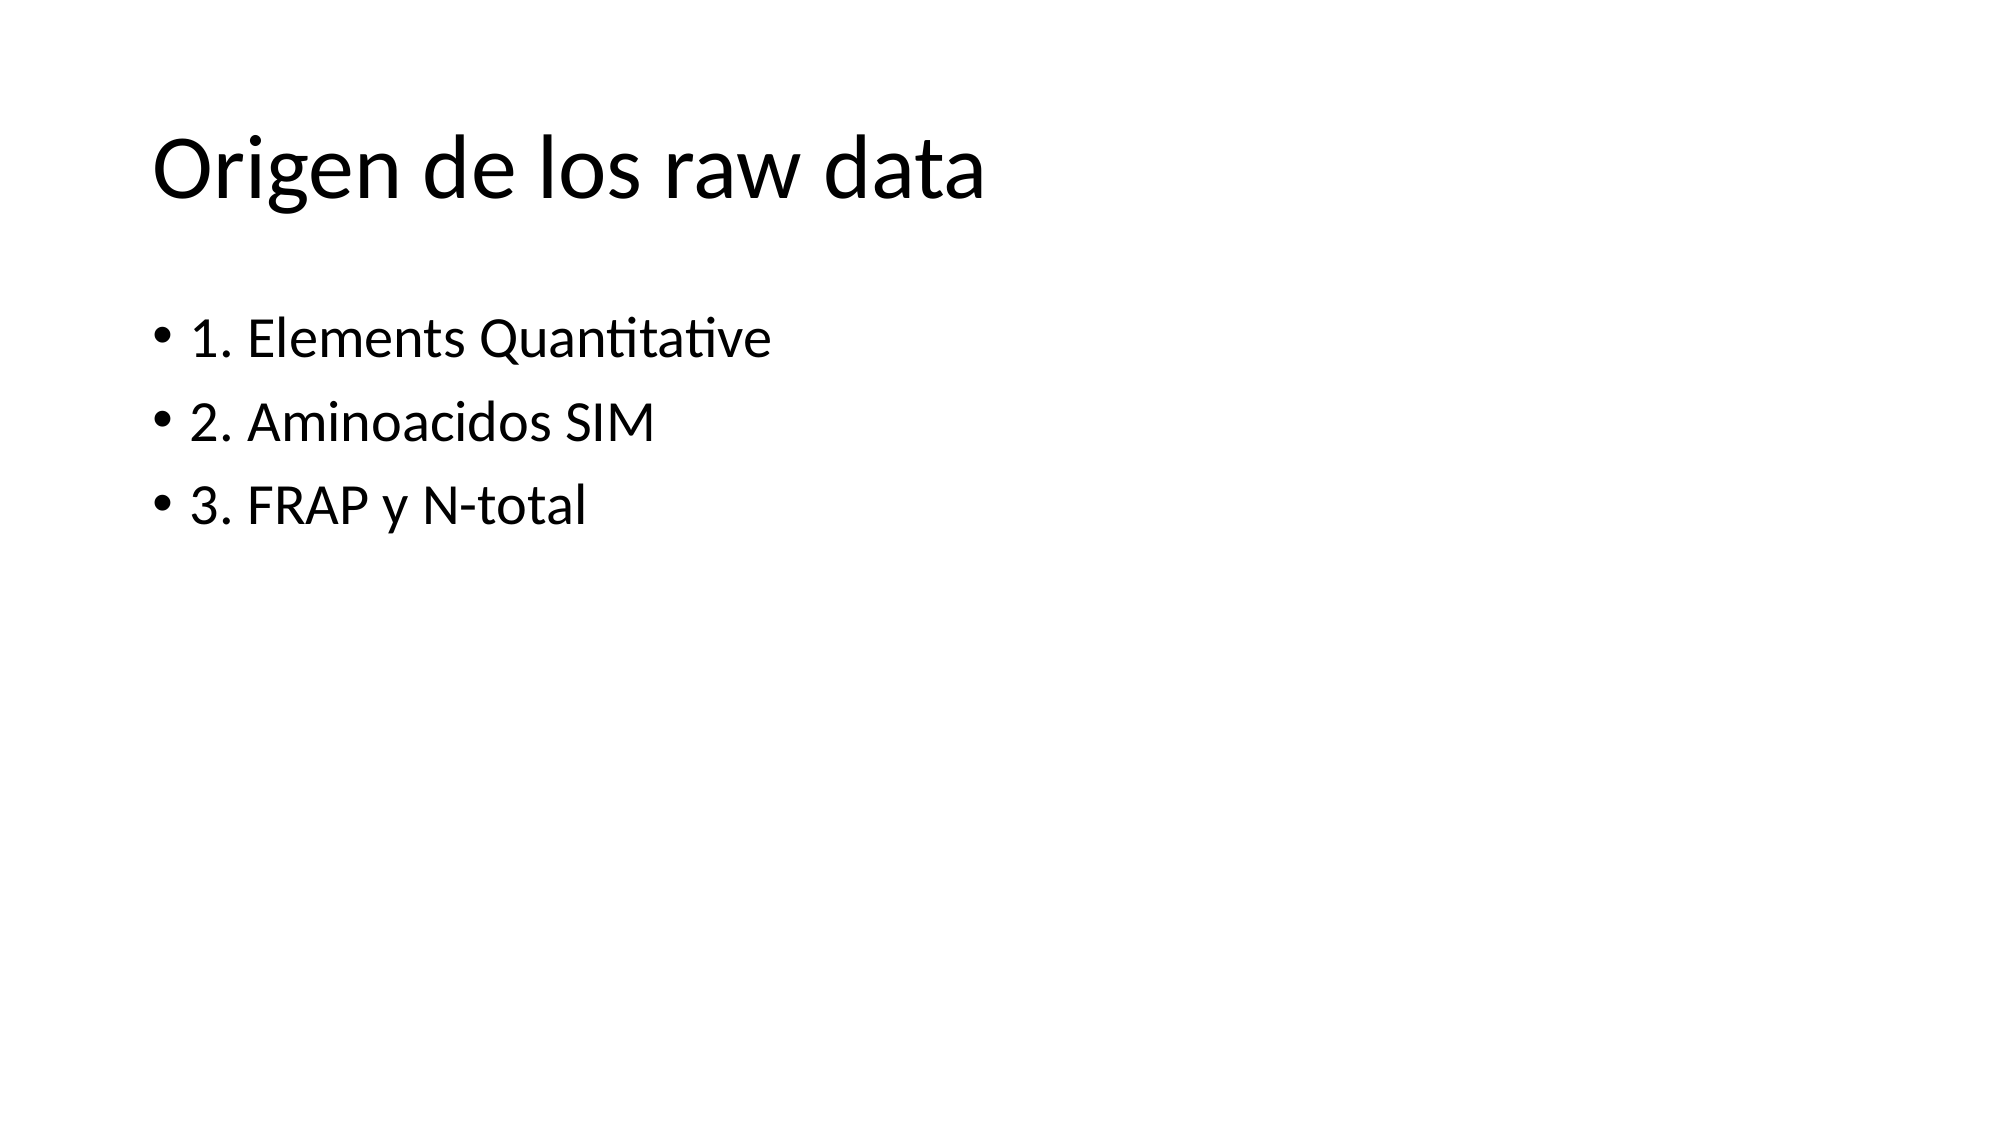

# Origen de los raw data
1. Elements Quantitative
2. Aminoacidos SIM
3. FRAP y N-total